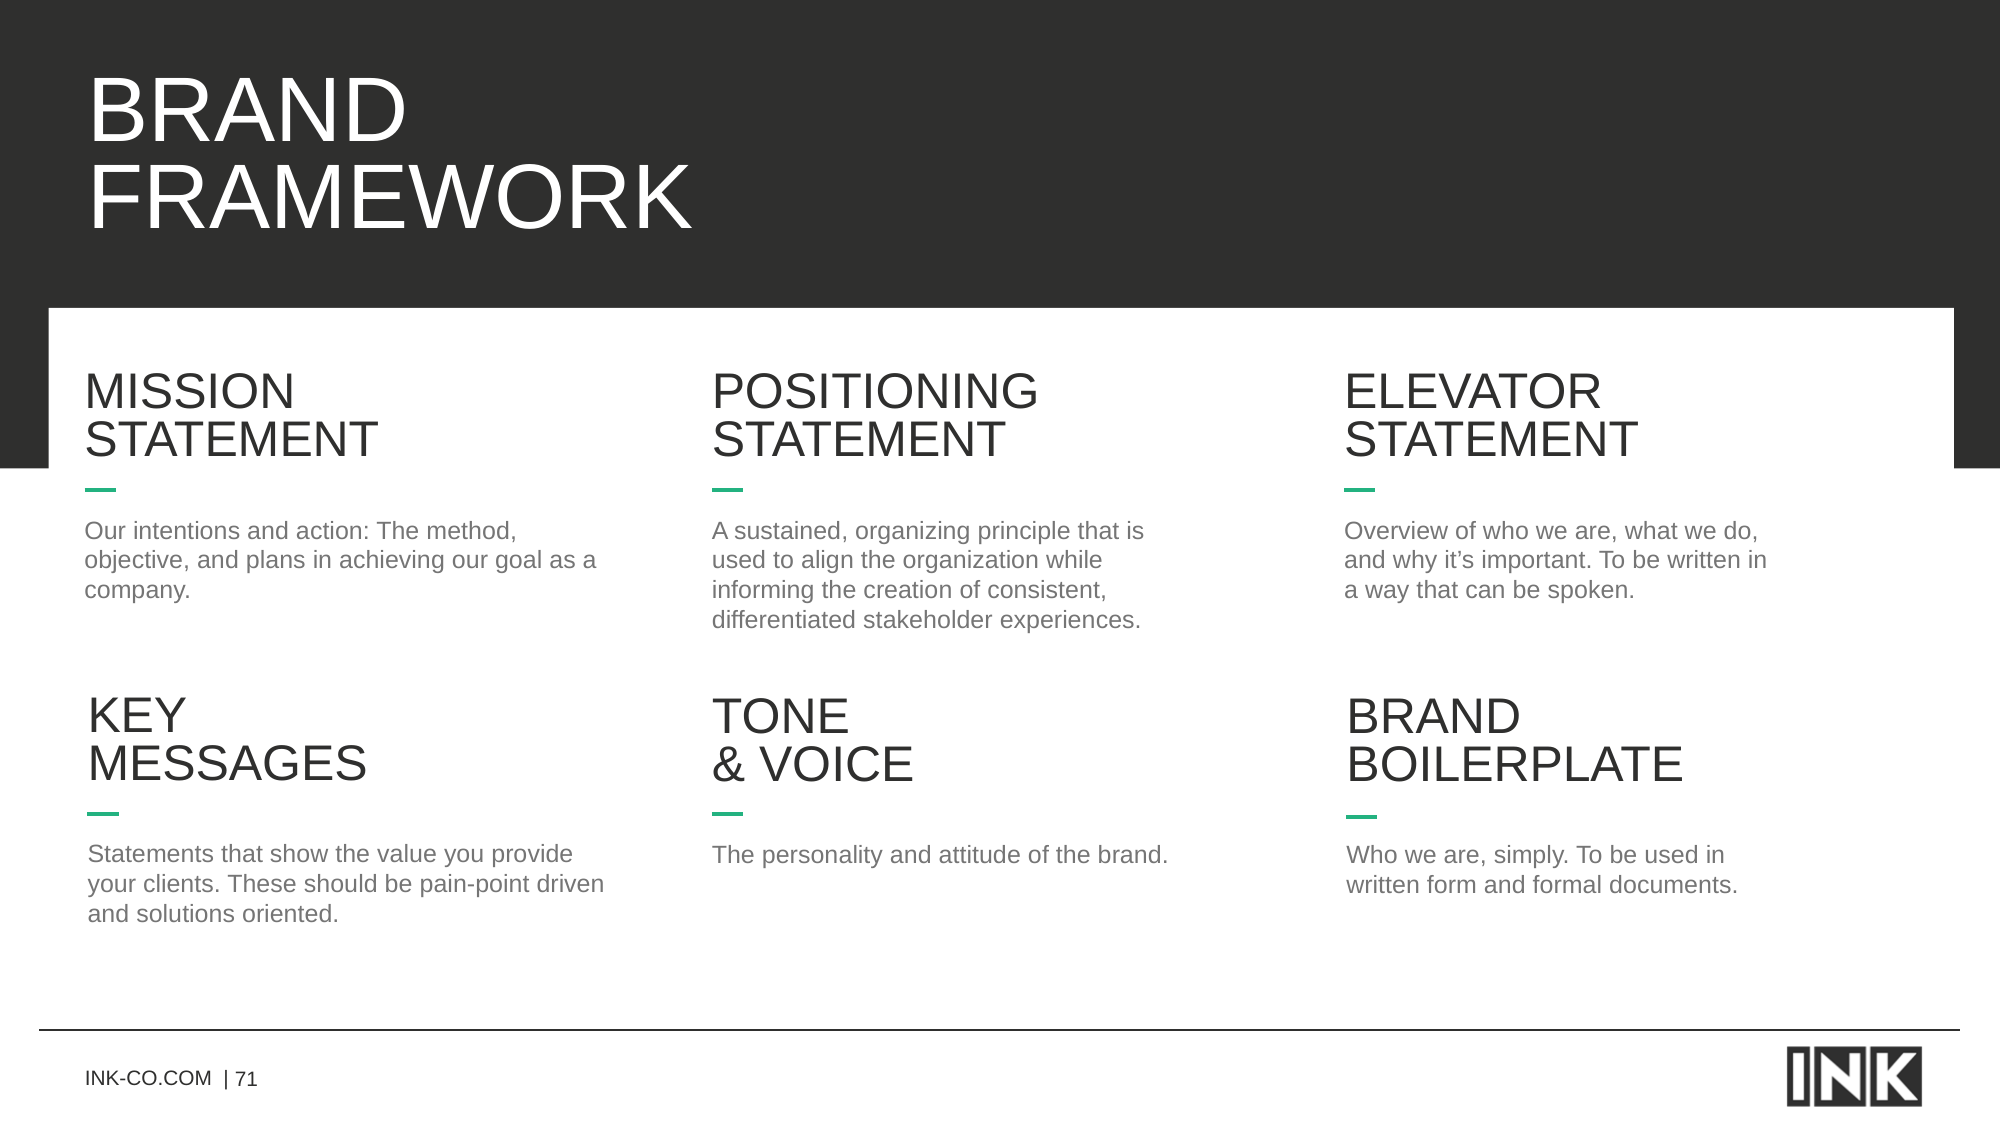

# BRAND FRAMEWORK
MISSION
STATEMENT

Our intentions and action: The method, objective, and plans in achieving our goal as a company.
POSITIONING
STATEMENT

A sustained, organizing principle that is used to align the organization while informing the creation of consistent, differentiated stakeholder experiences.
Elevator
Statement
Overview of who we are, what we do,
and why it’s important. To be written in
a way that can be spoken.
Key
Messages

Statements that show the value you provide
your clients. These should be pain-point driven
and solutions oriented.
TONE
& VOICE

The personality and attitude of the brand.
BRAND
BOILERPLATE

Who we are, simply. To be used in written form and formal documents.
INK-CO.COM  |
71